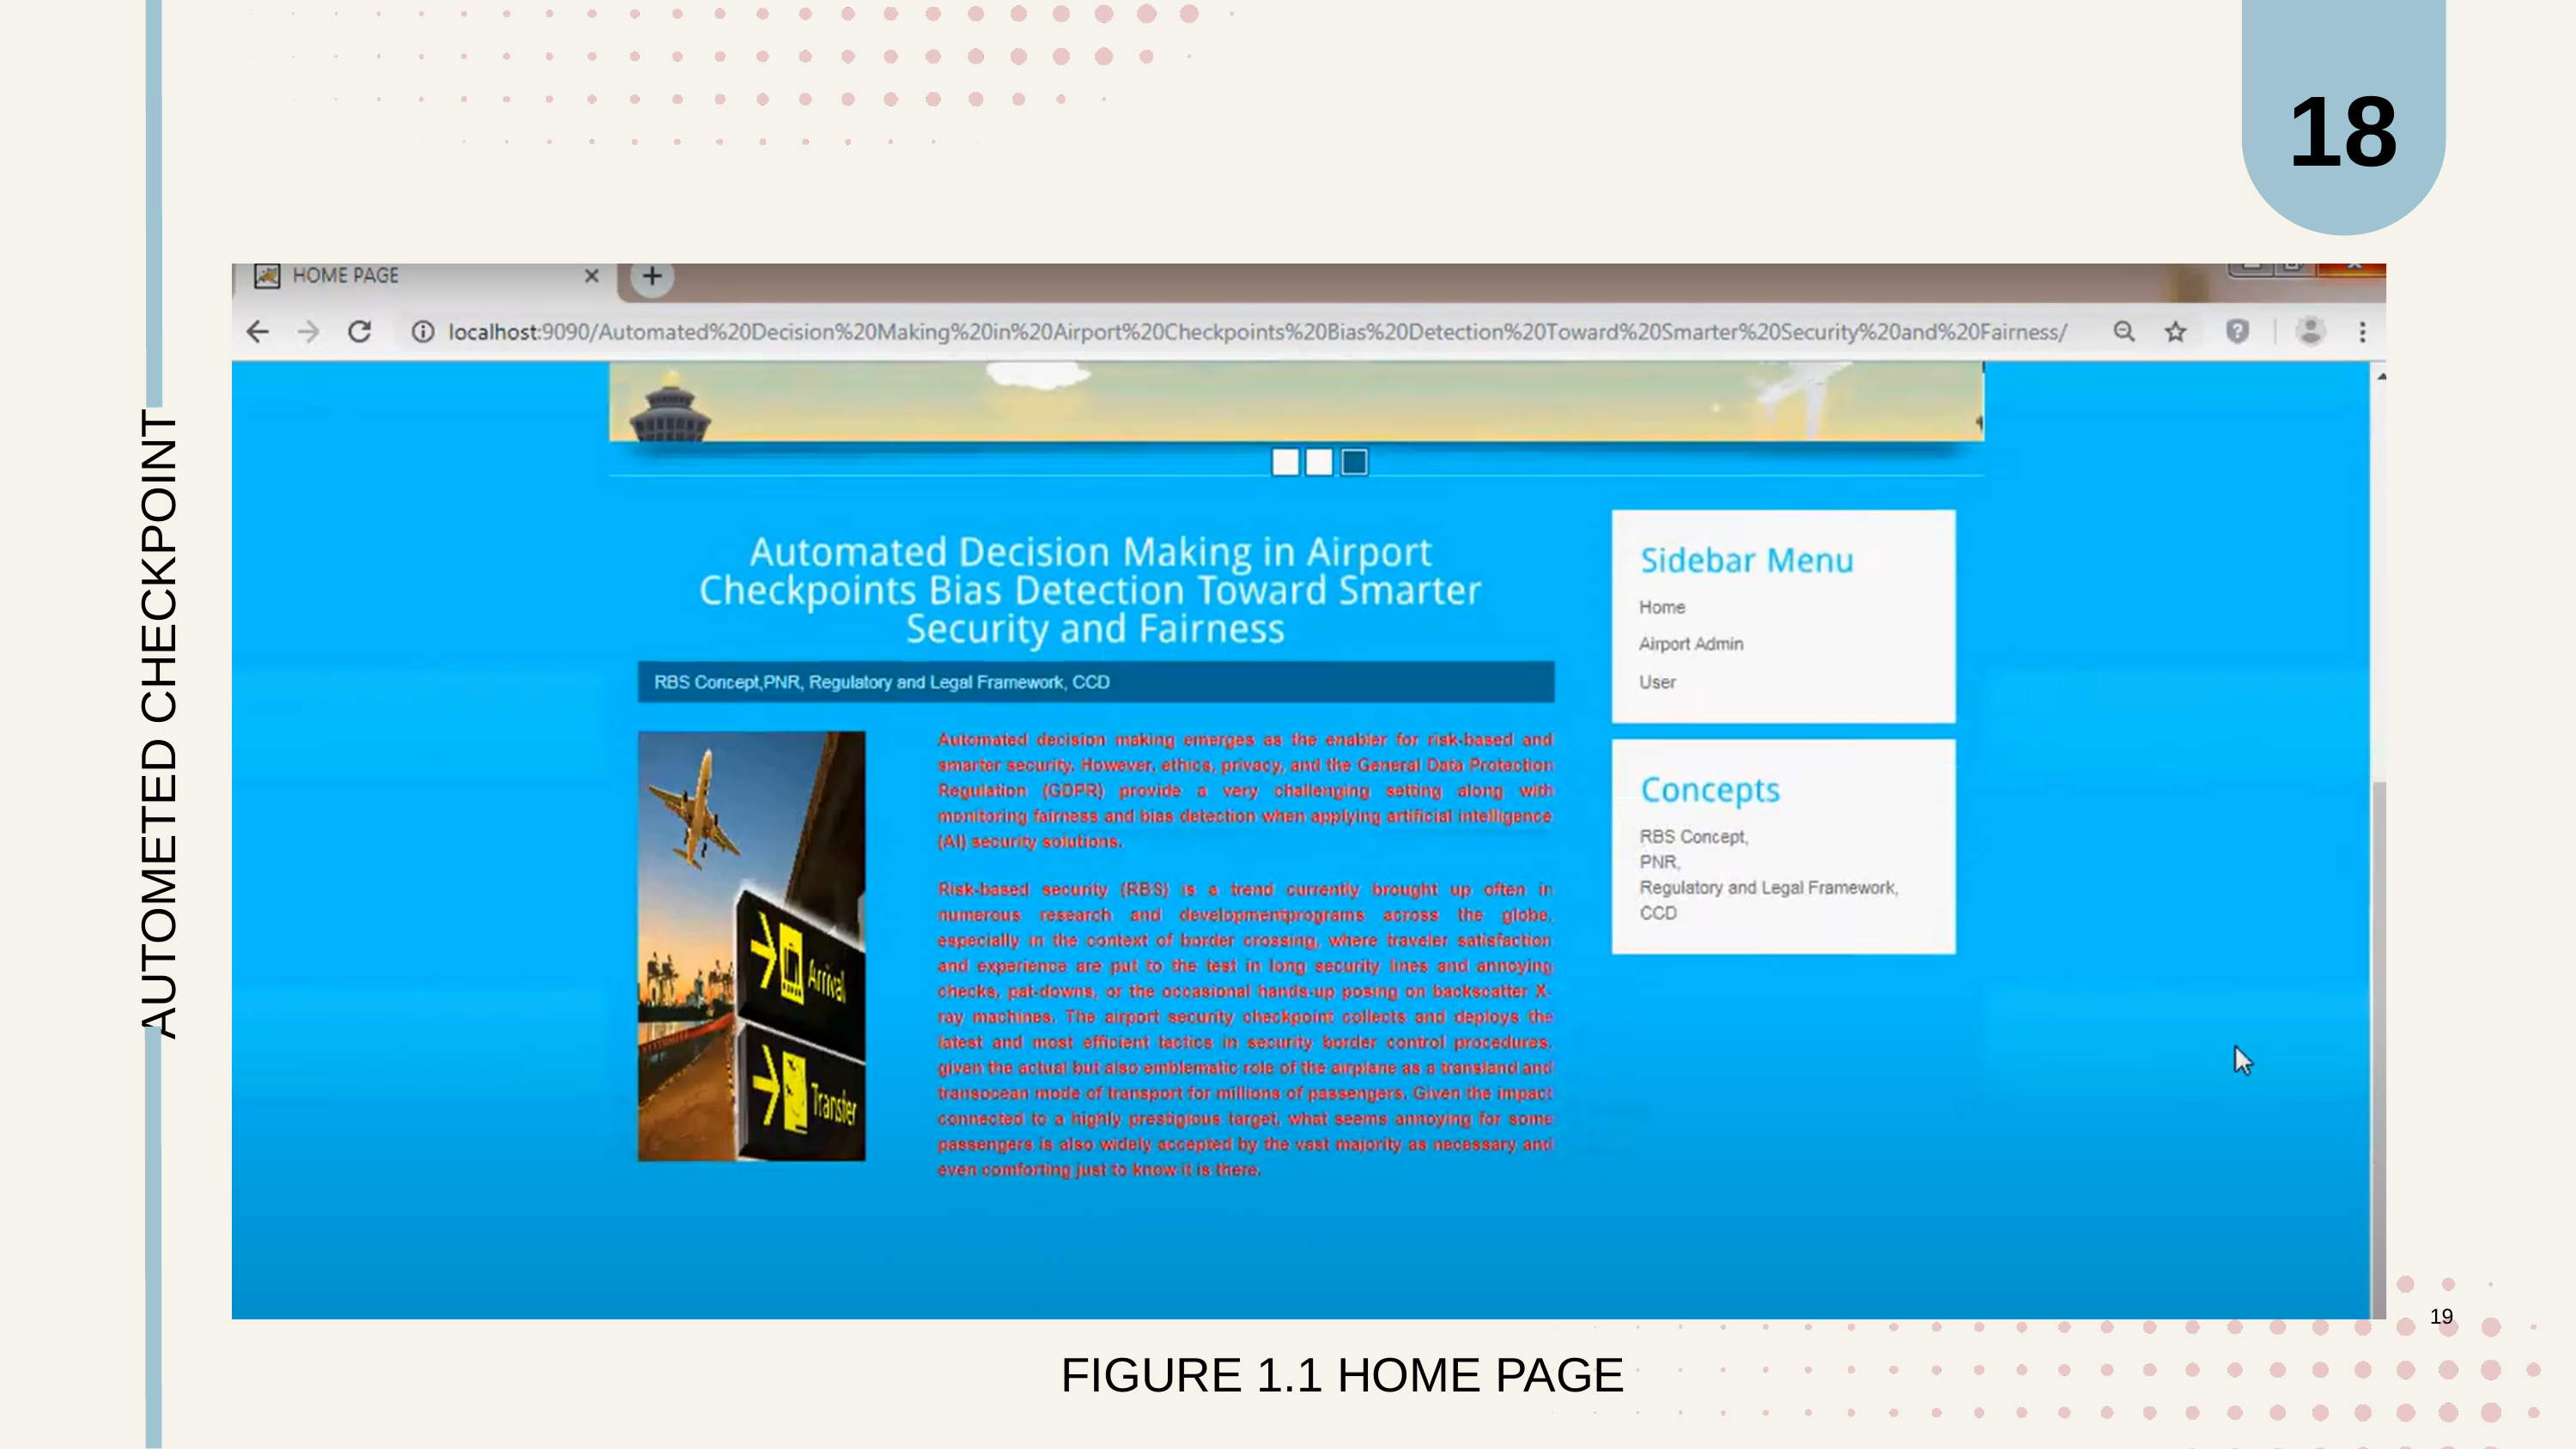

18

AUTOMETED CHECKPOINT

19
FIGURE 1.1 HOME PAGE